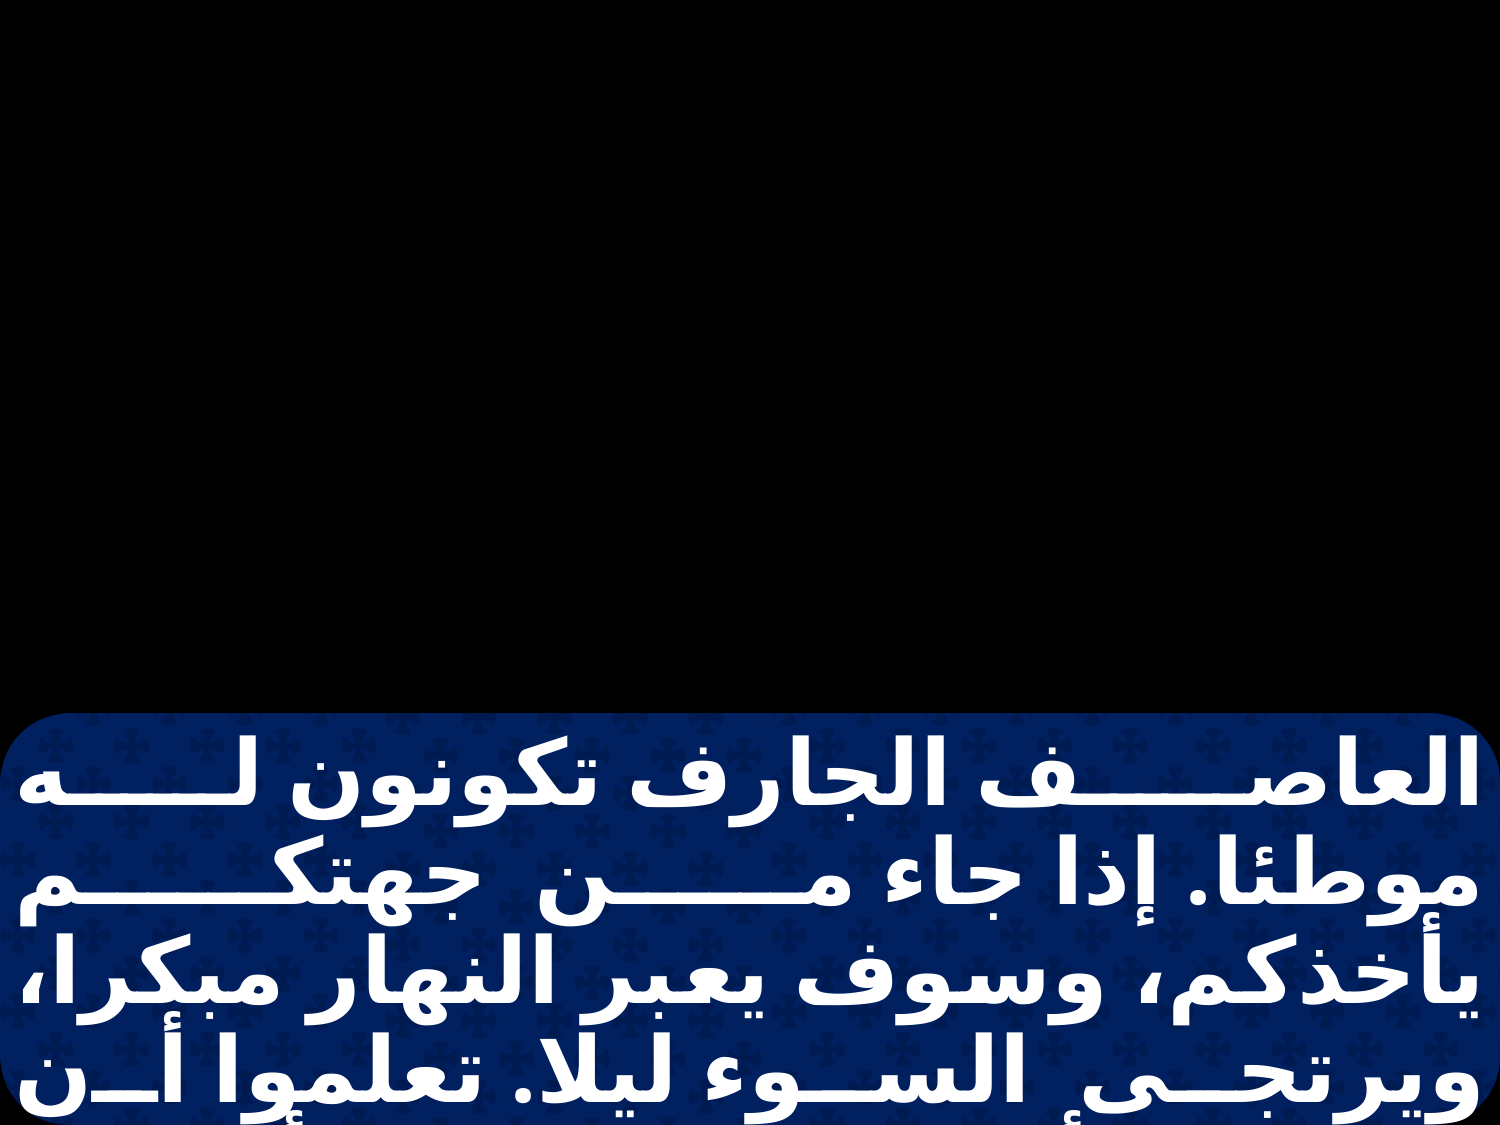

العاصف الجارف تكونون له موطئا. إذا جاء من  جهتكم يأخذكم، وسوف يعبر النهار مبكرا، ويرتجى  السوء ليلا. تعلموا أن تسمعوا أيها المتضايقون أننا  لا نستطيع أن نحارب ونحن ضعفاء عن أن نتجمع،